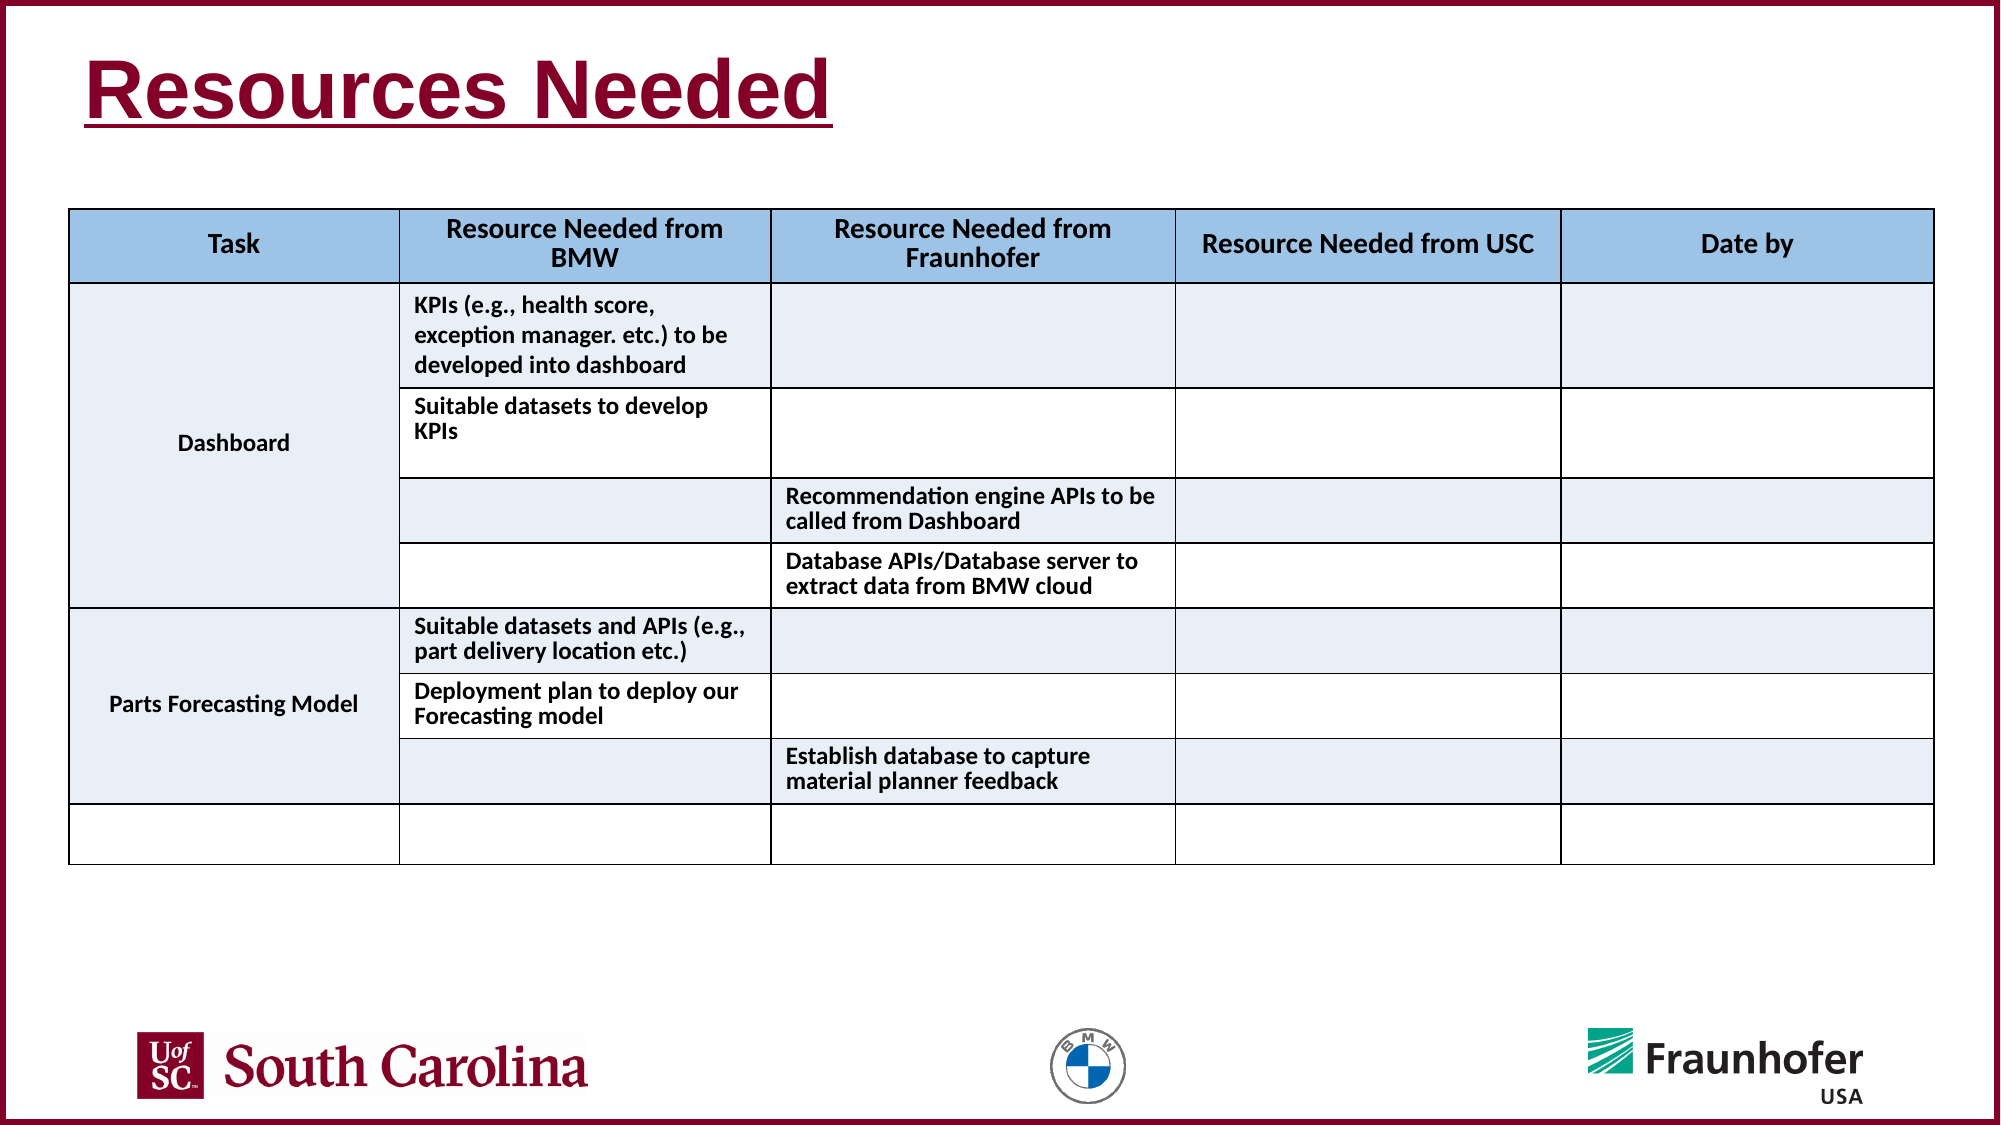

# Resources Needed
| Task | Resource Needed from BMW | Resource Needed from Fraunhofer | Resource Needed from USC | Date by |
| --- | --- | --- | --- | --- |
| Dashboard | KPIs (e.g., health score, exception manager. etc.) to be developed into dashboard |  |  |  |
|  | Suitable datasets to develop KPIs |  |  |  |
|  |  | Recommendation engine APIs to be called from Dashboard |  |  |
|  |  | Database APIs/Database server to extract data from BMW cloud |  |  |
| Parts Forecasting Model | Suitable datasets and APIs (e.g., part delivery location etc.) |  |  |  |
|  | Deployment plan to deploy our Forecasting model |  |  |  |
|  |  | Establish database to capture material planner feedback |  |  |
|  |  |  |  |  |